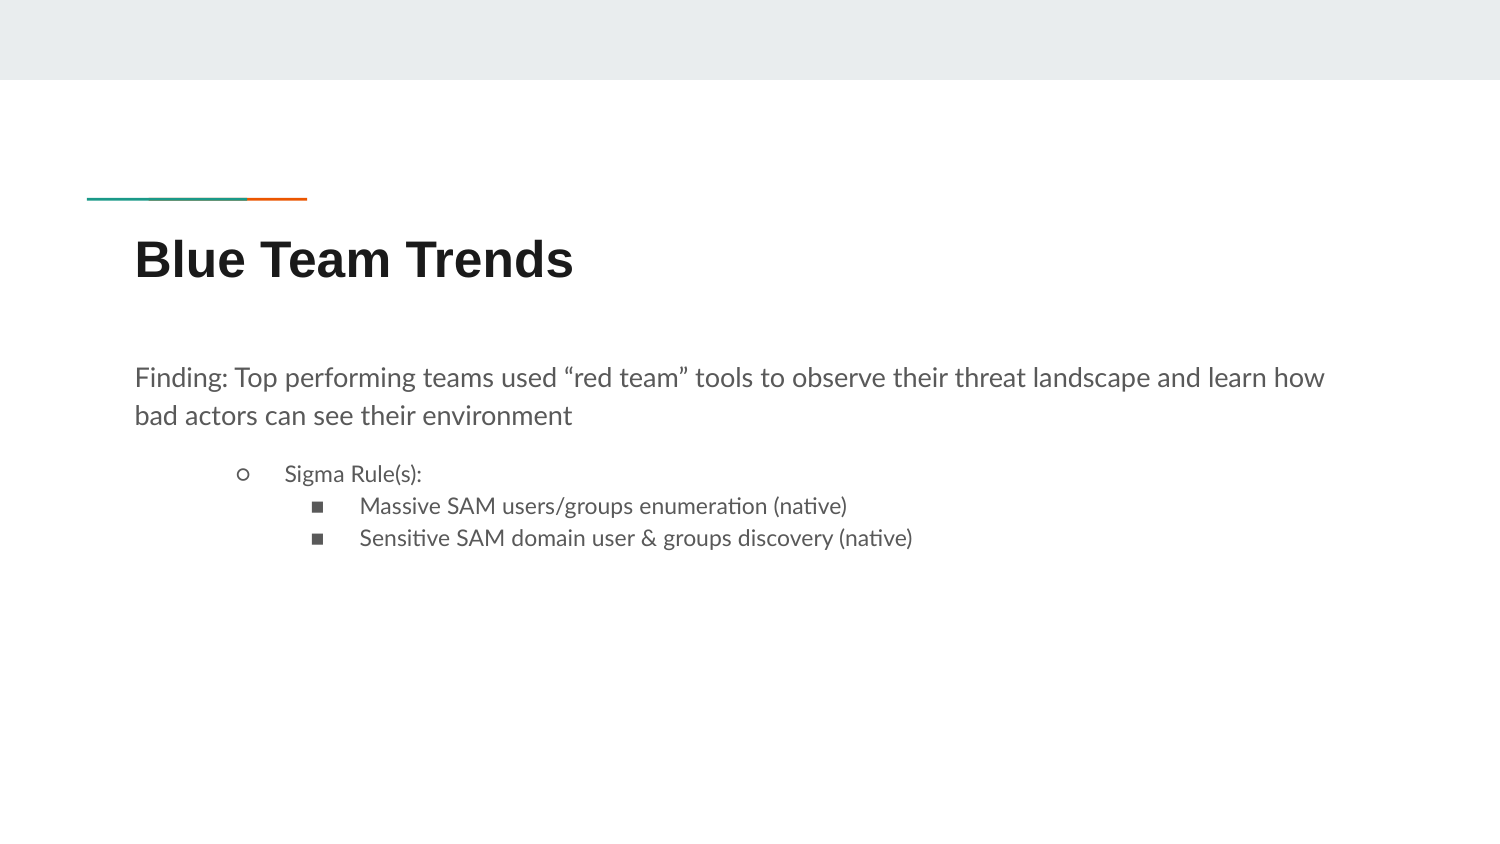

# Blue Team Trends
Finding: Top performing teams used “red team” tools to observe their threat landscape and learn how bad actors can see their environment
Sigma Rule(s):
Massive SAM users/groups enumeration (native)
Sensitive SAM domain user & groups discovery (native)